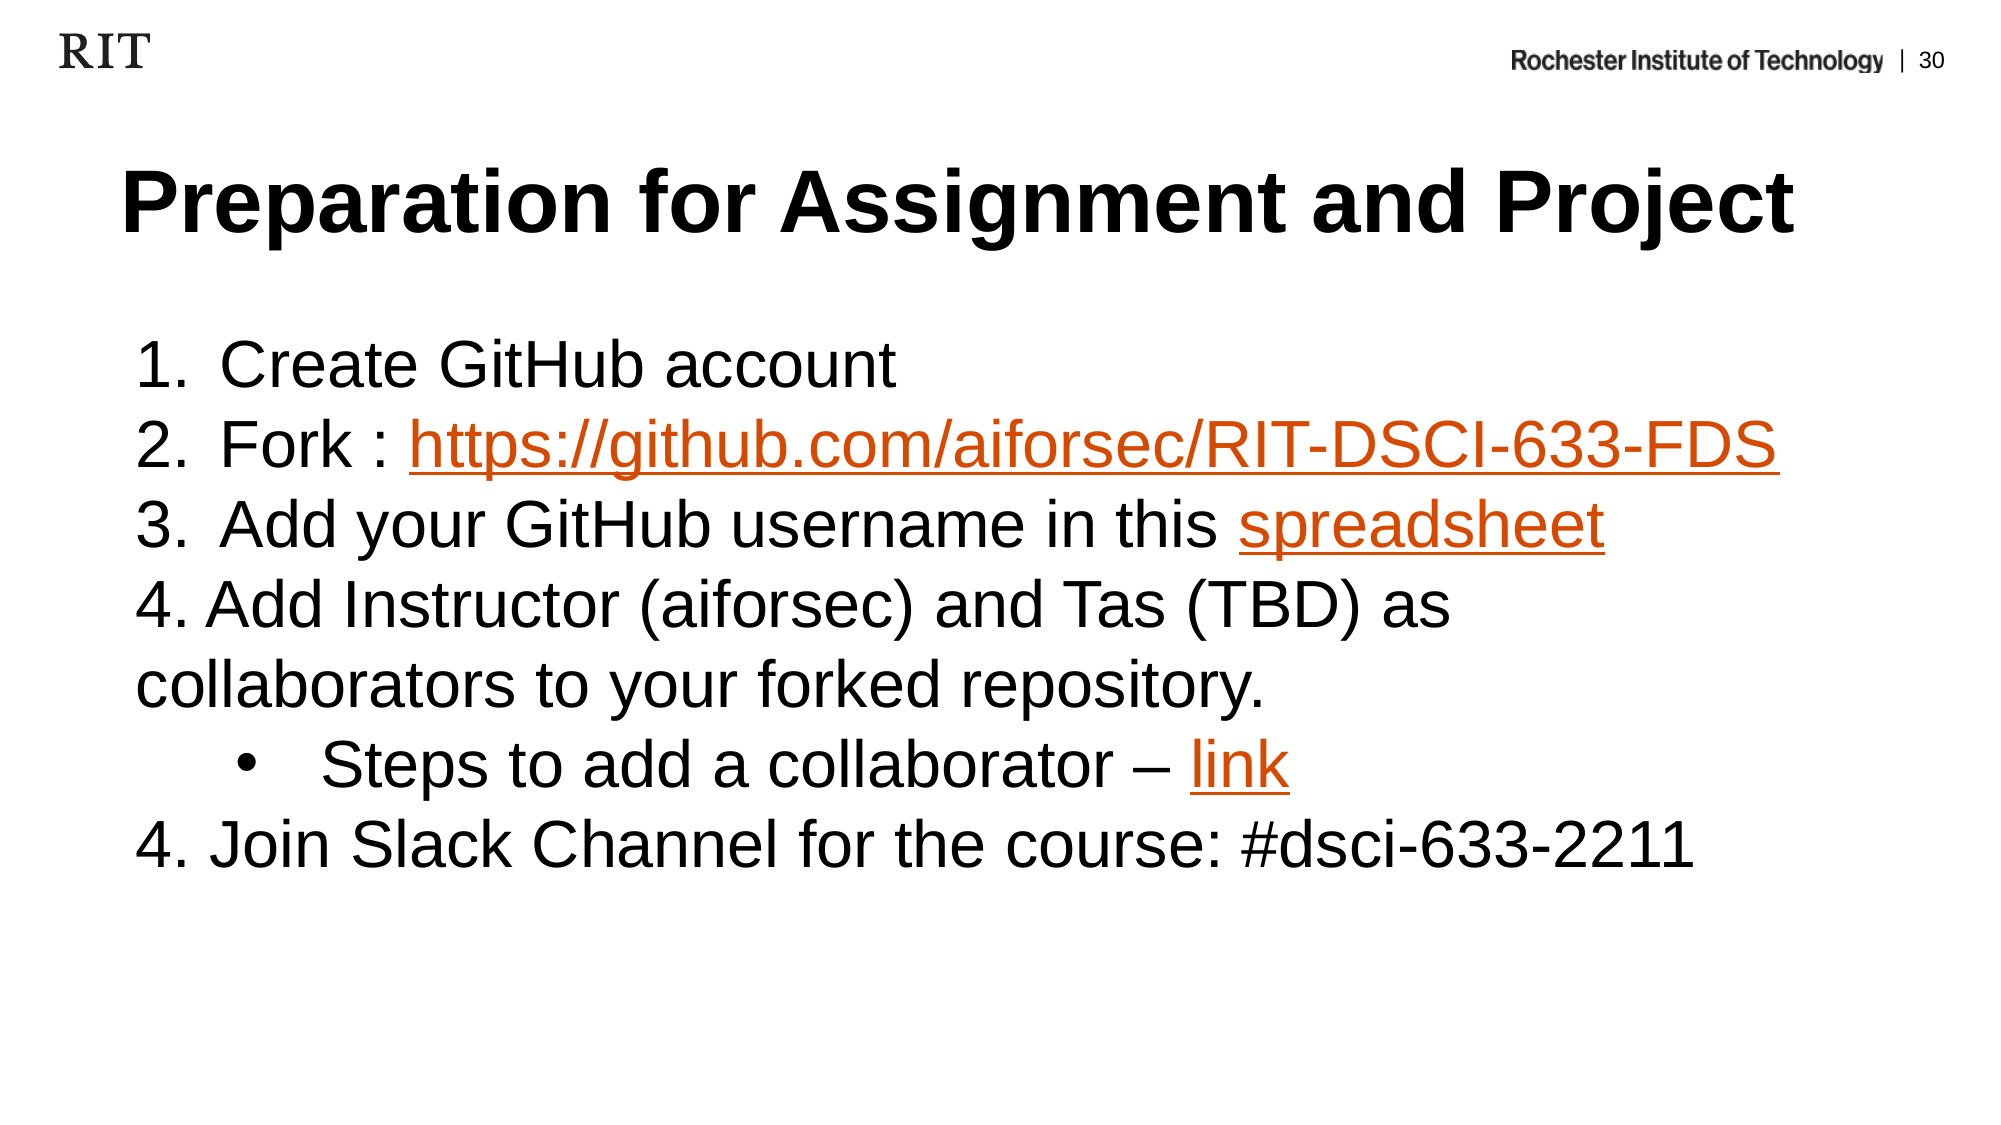

# Preparation for Assignment and Project
Create GitHub account
Fork : https://github.com/aiforsec/RIT-DSCI-633-FDS
Add your GitHub username in this spreadsheet
4. Add Instructor (aiforsec) and Tas (TBD) as collaborators to your forked repository.
Steps to add a collaborator – link
4. Join Slack Channel for the course: #dsci-633-2211